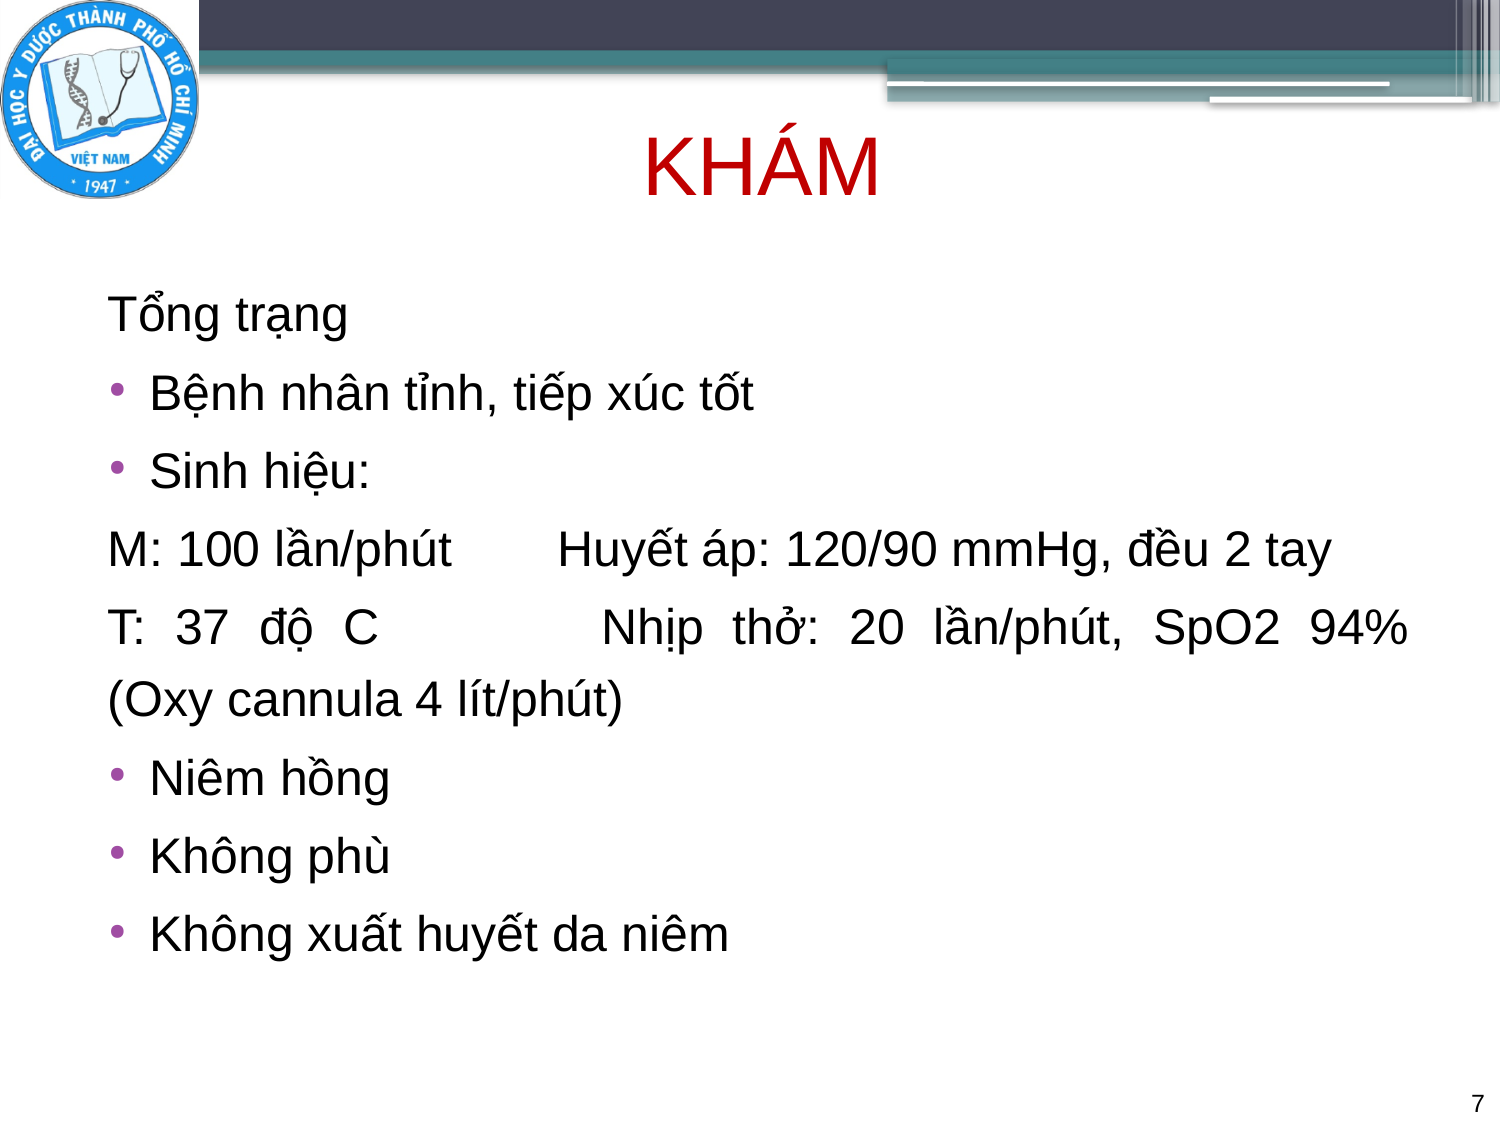

# KHÁM
Tổng trạng
Bệnh nhân tỉnh, tiếp xúc tốt
Sinh hiệu:
M: 100 lần/phút	Huyết áp: 120/90 mmHg, đều 2 tay
T: 37 độ C		Nhịp thở: 20 lần/phút, SpO2 94% (Oxy cannula 4 lít/phút)
Niêm hồng
Không phù
Không xuất huyết da niêm

7